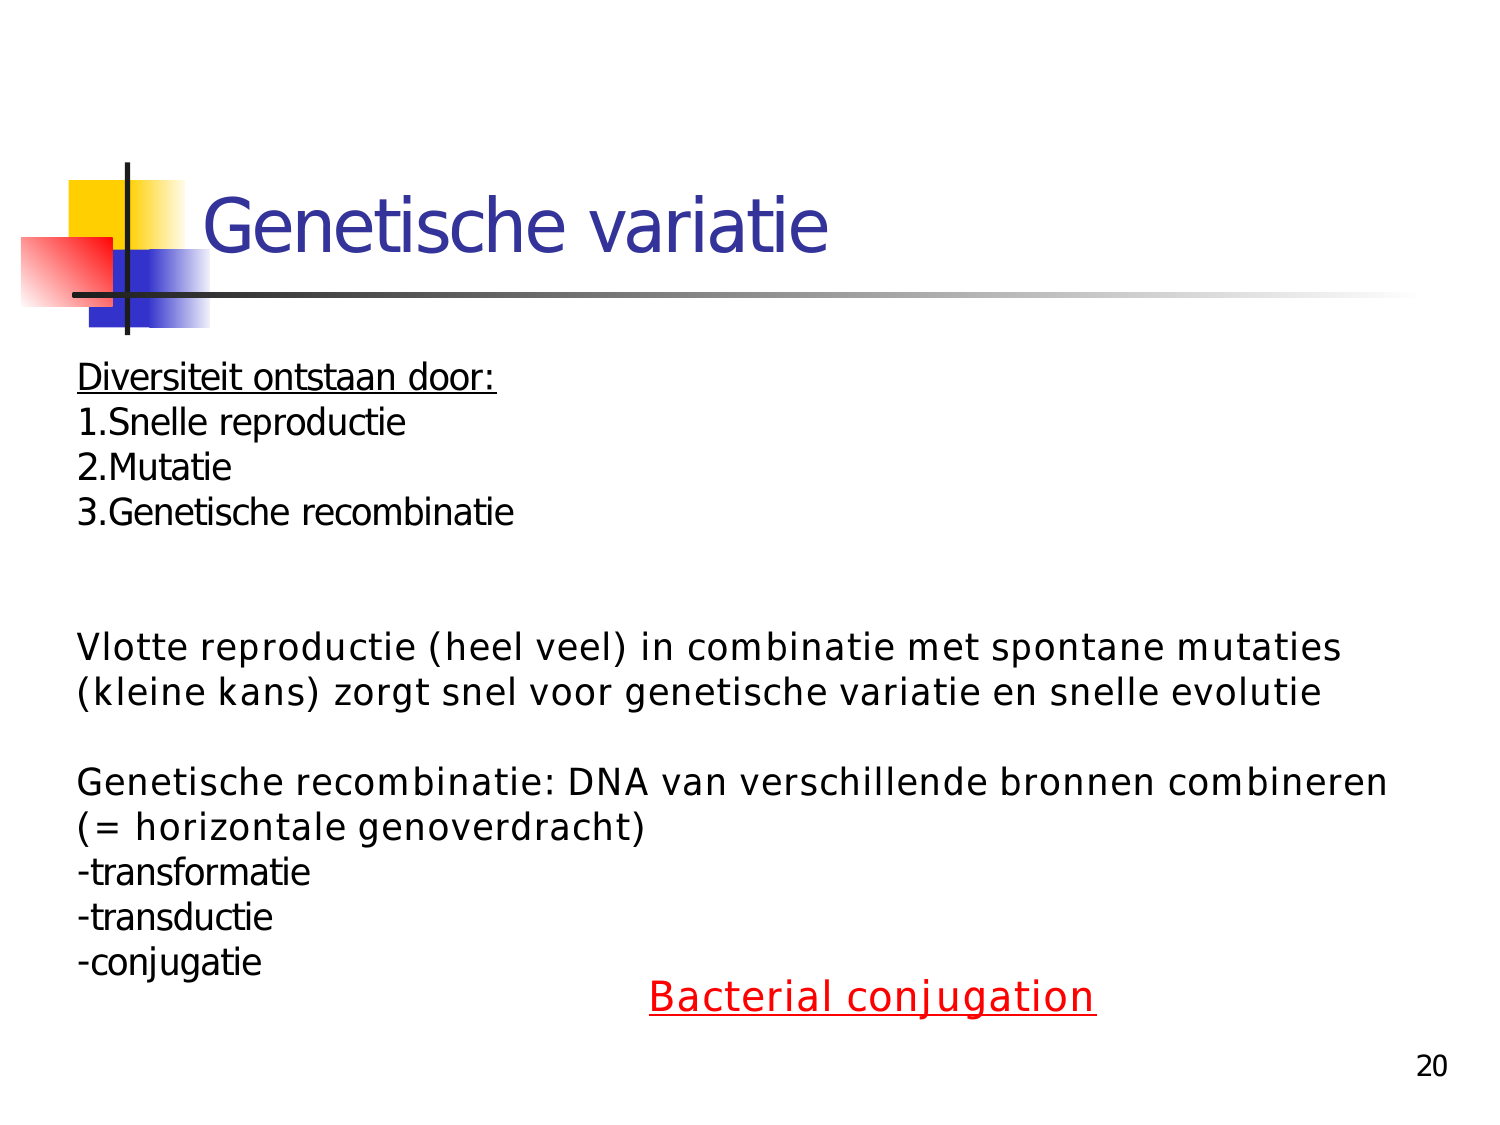

# Genetische variatie

Diversiteit ontstaan door:
1.Snelle reproductie
2.Mutatie
3.Genetische recombinatie

Vlotte reproductie (heel veel) in combinatie met spontane mutaties (kleine kans) zorgt snel voor genetische variatie en snelle evolutie

Genetische recombinatie: DNA van verschillende bronnen combineren
(= horizontale genoverdracht)
-transformatie
-transductie
-conjugatie

Bacterial conjugation
20